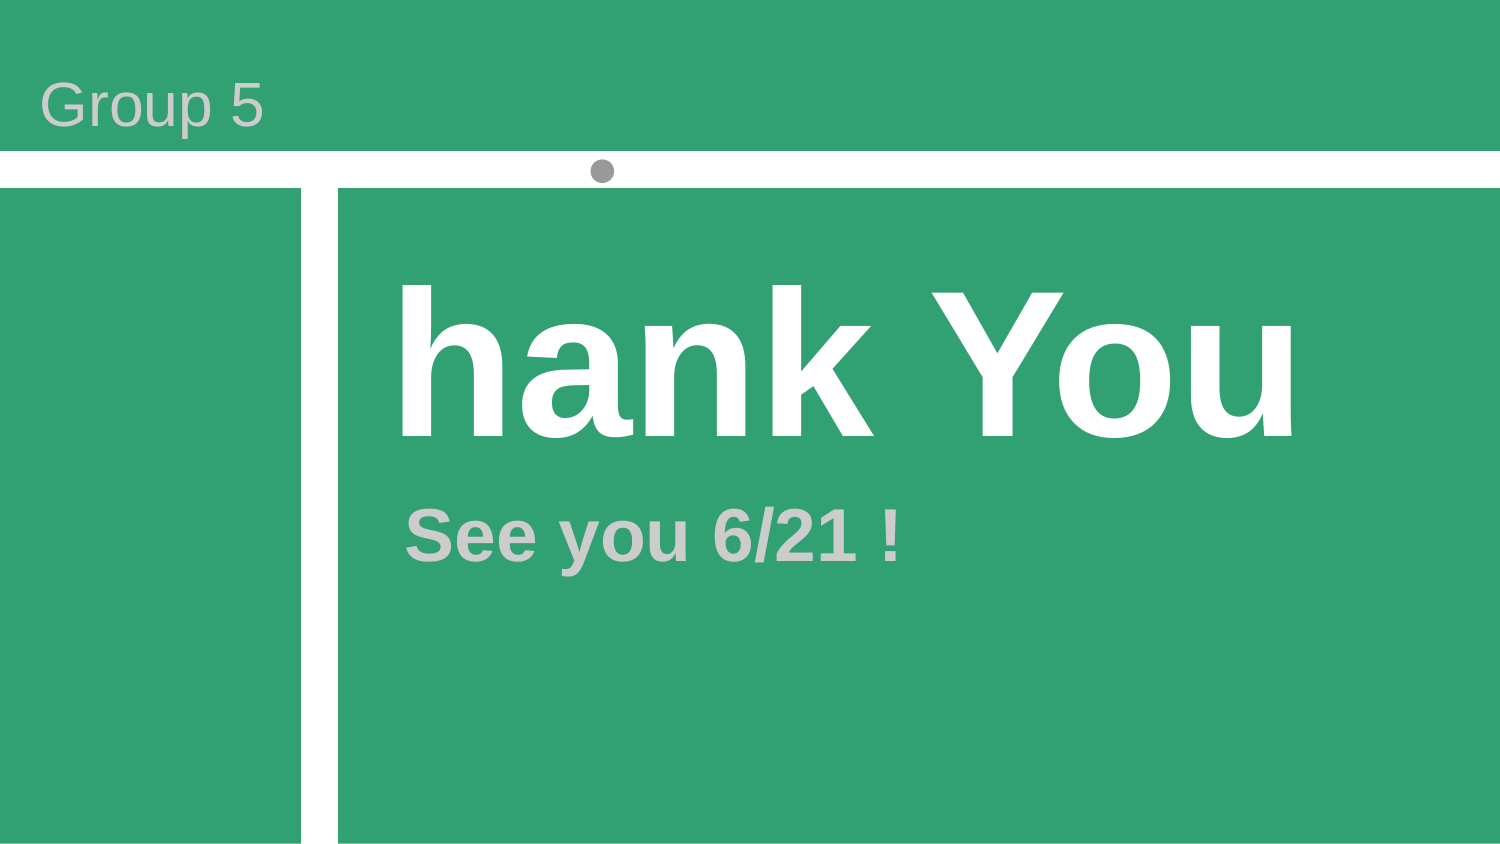

Group 5

hank You
Thank you
# See you on 4/12 !
See you 6/21 !